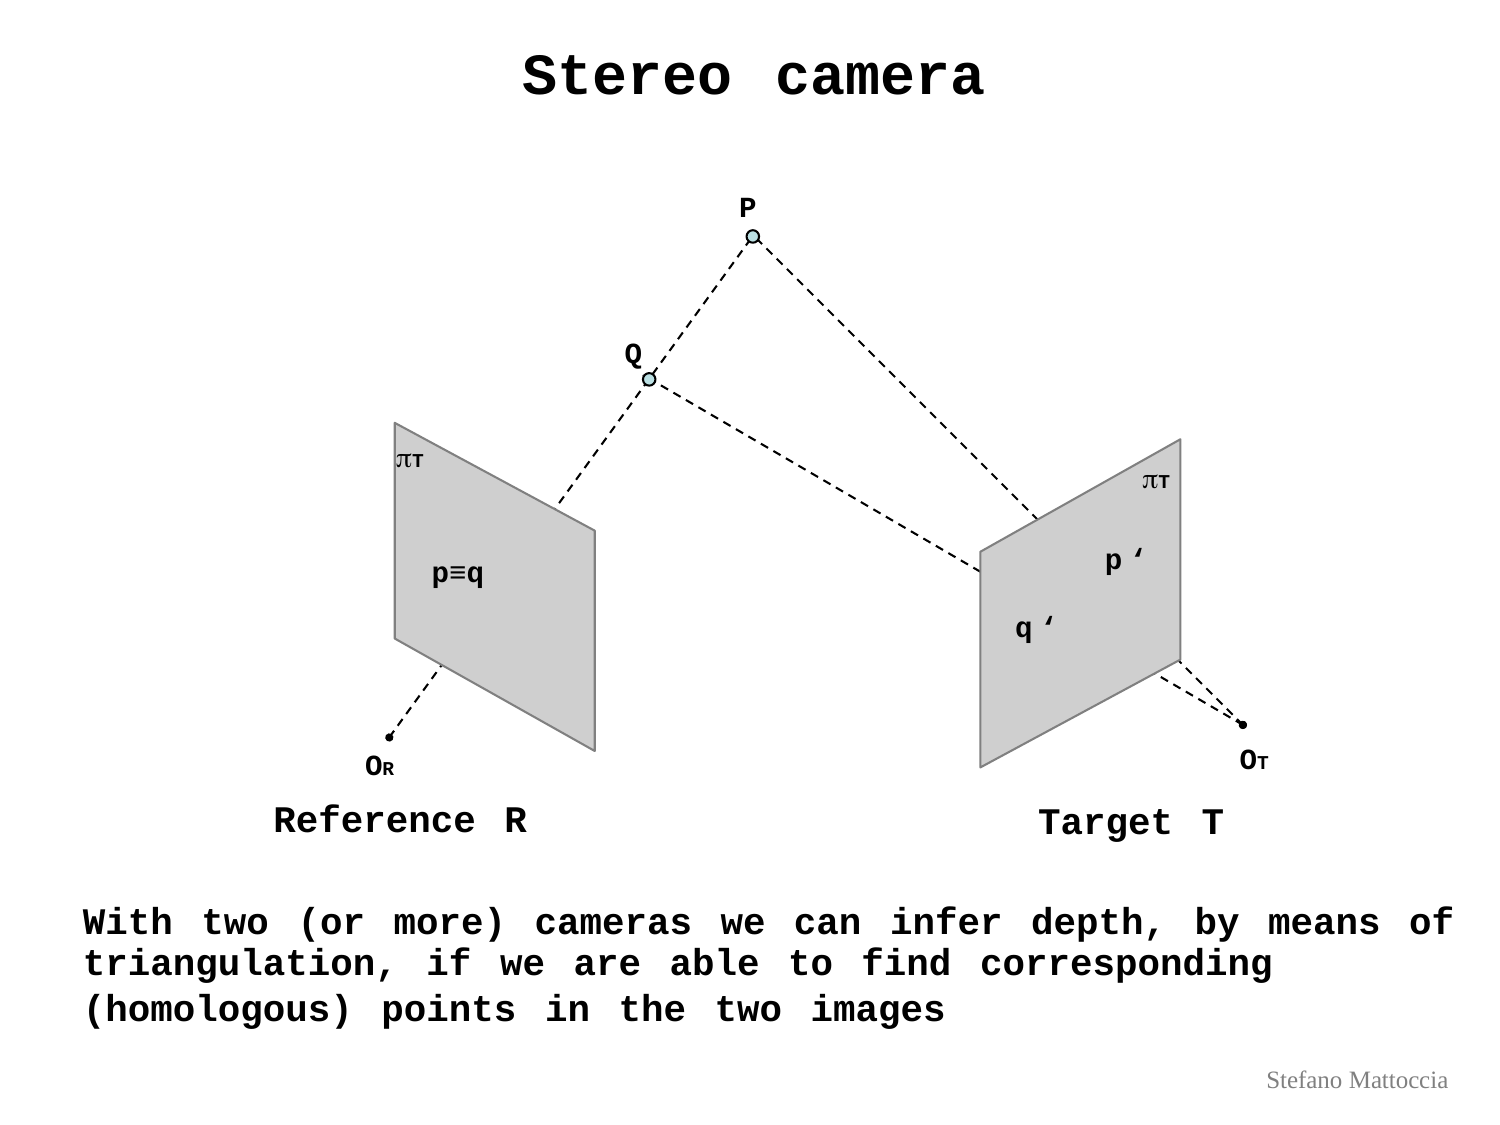

Stereo   camera

		P

	Q

		πT

			p≡q

	OR
Reference   R
			πT

		p ‘

q ‘

	Target   T

OT
With   two   (or   more)   cameras   we   can   infer   depth,   by   means   of
triangulation,   if   we   are   able   to   find   corresponding
(homologous)   points   in   the   two   images

	Stefano Mattoccia